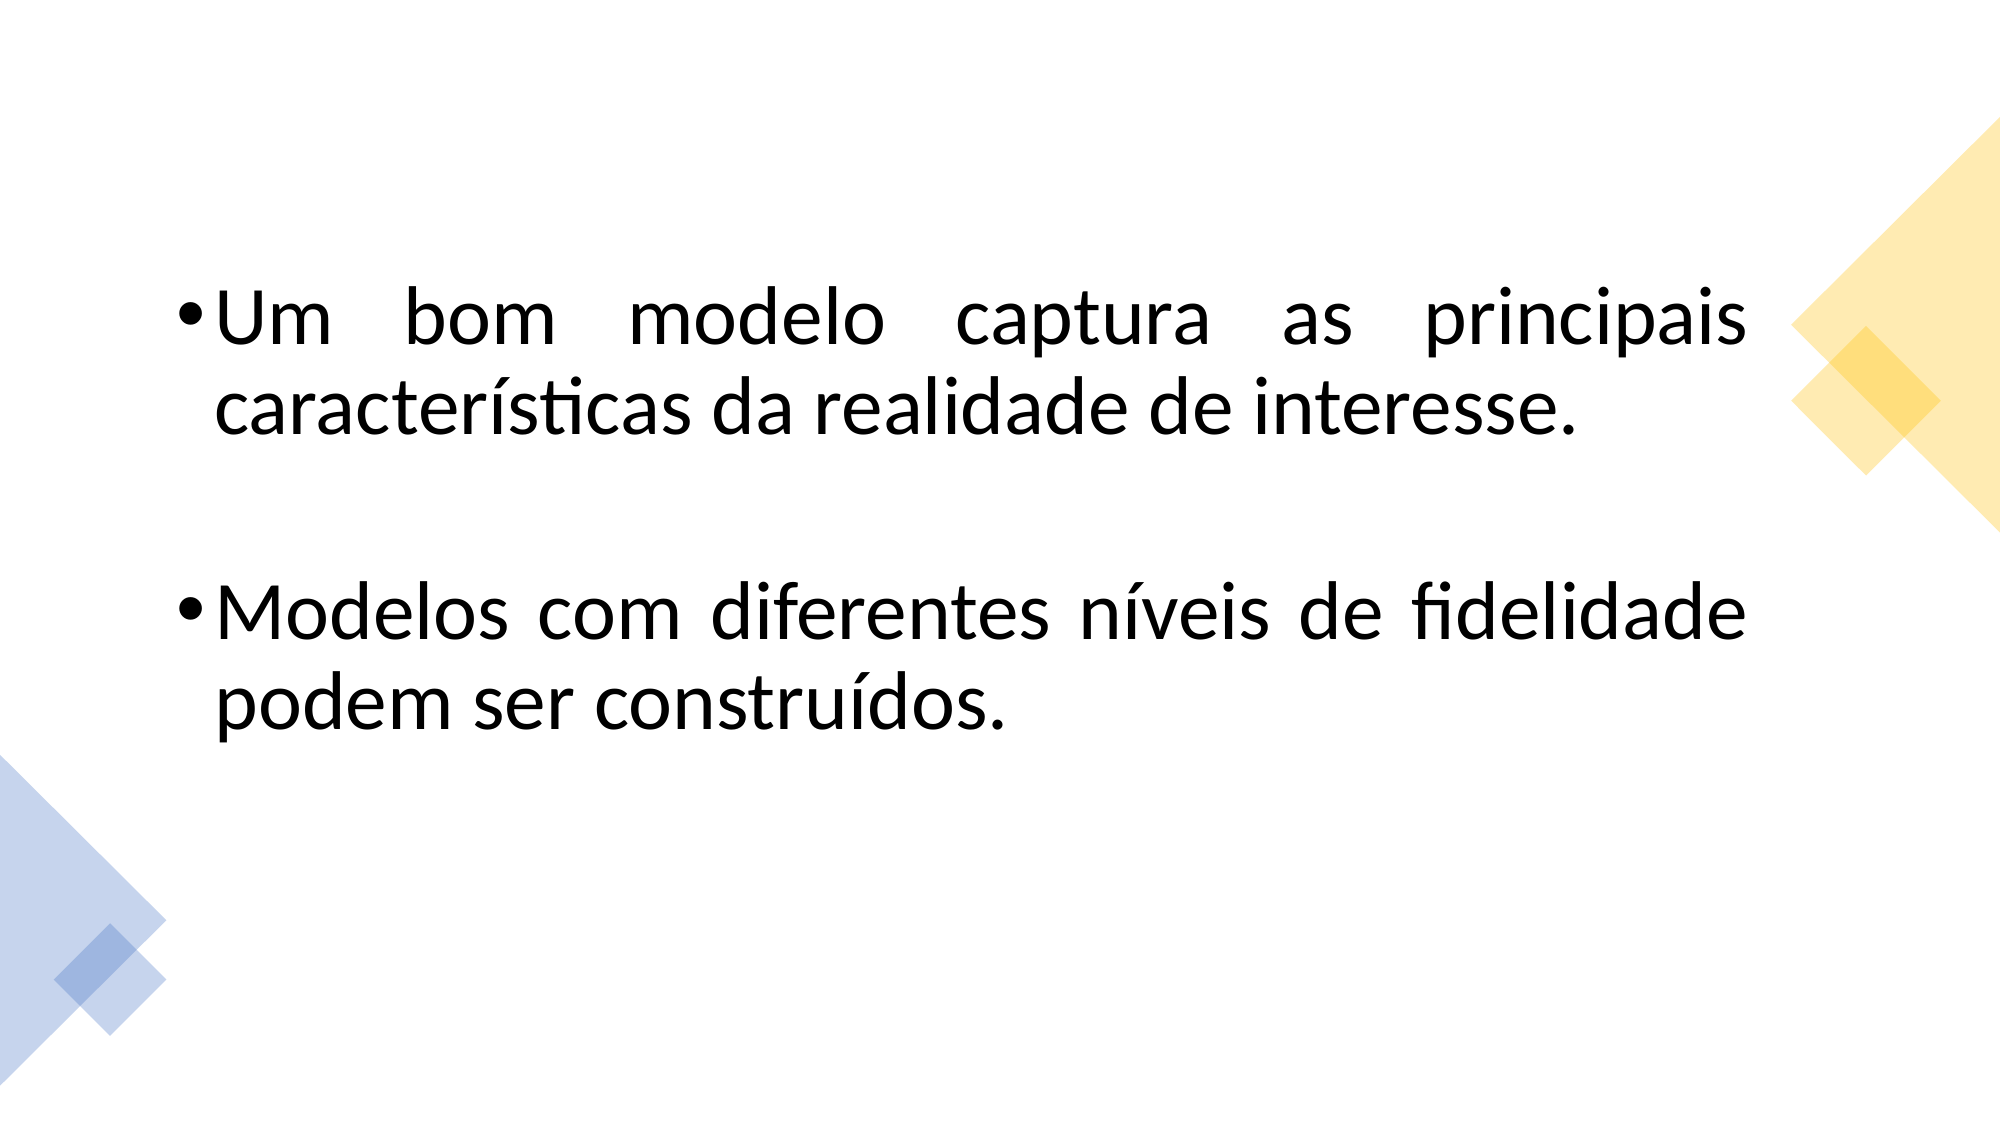

Um bom modelo captura as principais características da realidade de interesse.

Modelos com diferentes níveis de fidelidade podem ser construídos.